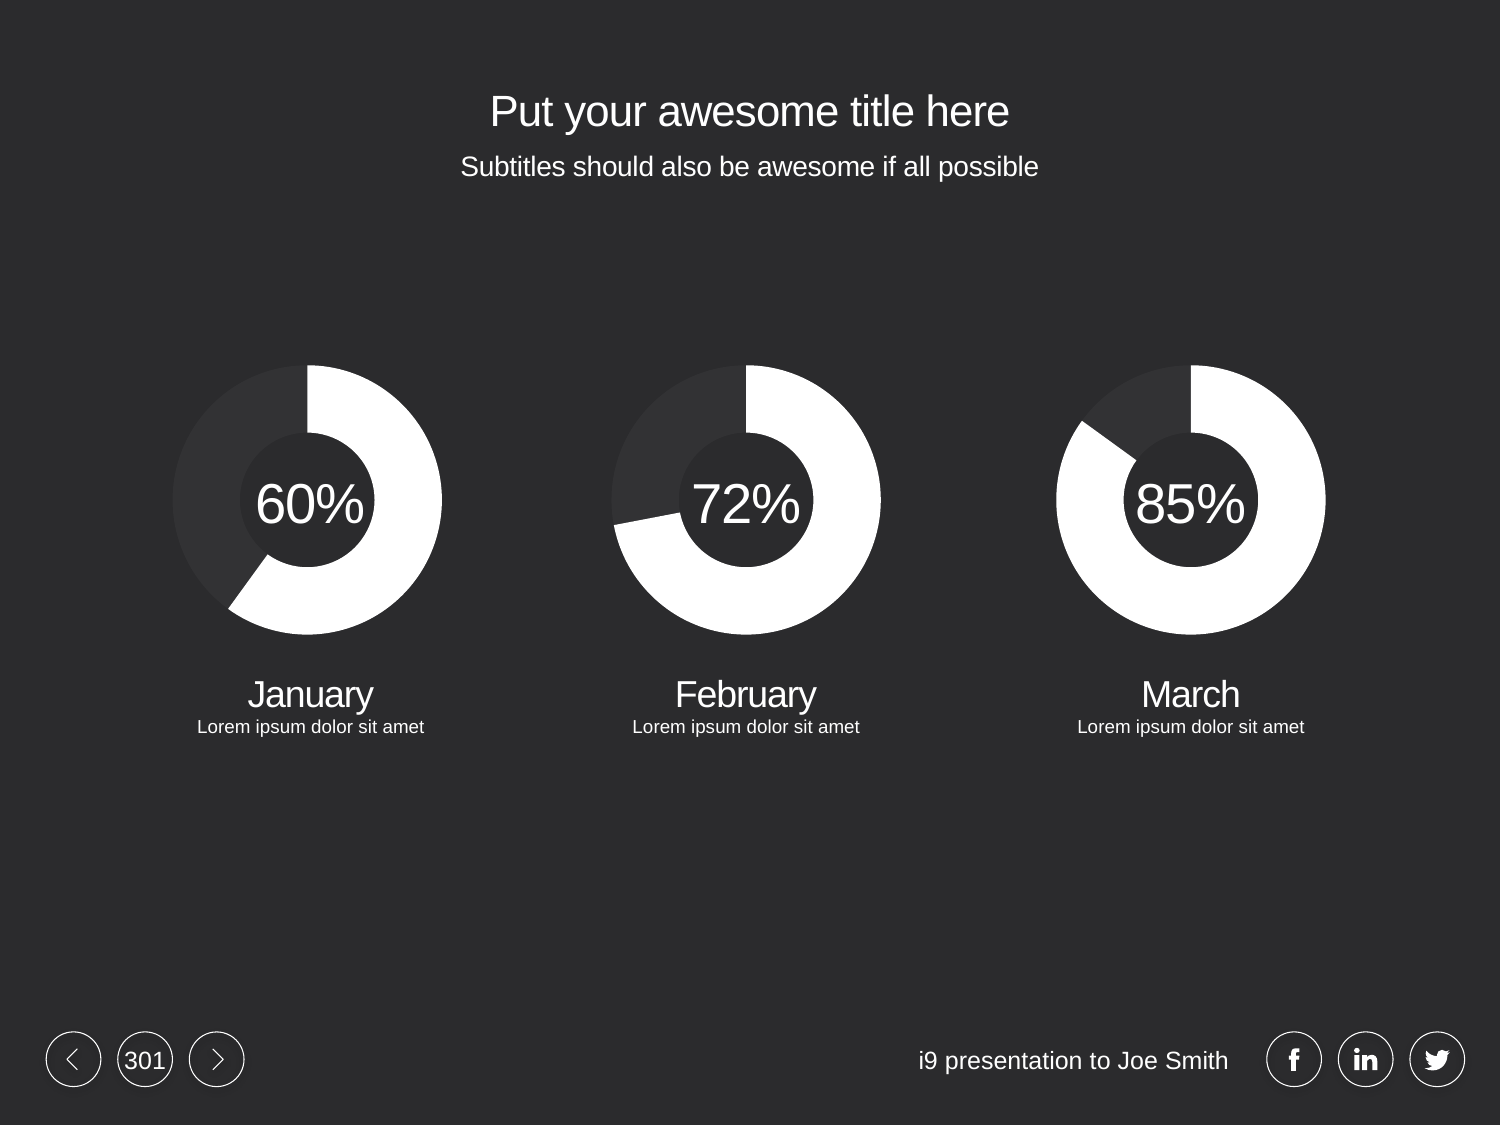

# Put your awesome title here
Subtitles should also be awesome if all possible

### Chart

| Category | Sales |
|---|---|
| 1st Qtr | 60.0 |
| 2nd Qtr | 40.0 |

### Chart

| Category | Sales |
|---|---|
| 1st Qtr | 72.0 |
| 2nd Qtr | 28.0 |

### Chart

| Category | Sales |
|---|---|
| 1st Qtr | 85.0 |
| 2nd Qtr | 15.0 |
60%
72%
85%
January
Lorem ipsum dolor sit amet
February
Lorem ipsum dolor sit amet
March
Lorem ipsum dolor sit amet
unsplash.com__1odGSJT
Photograph is public domain. License info:
All photos published on Unsplash are licensed under Creative Commons Zero which means you can copy, modify, distribute and use the photos for free, including commercial purposes, without asking permission from or providing attribution to the photographer or Unsplash.
CREATIVE COMMONS ZERO: http://creativecommons.org/publicdomain/zero/1.0/